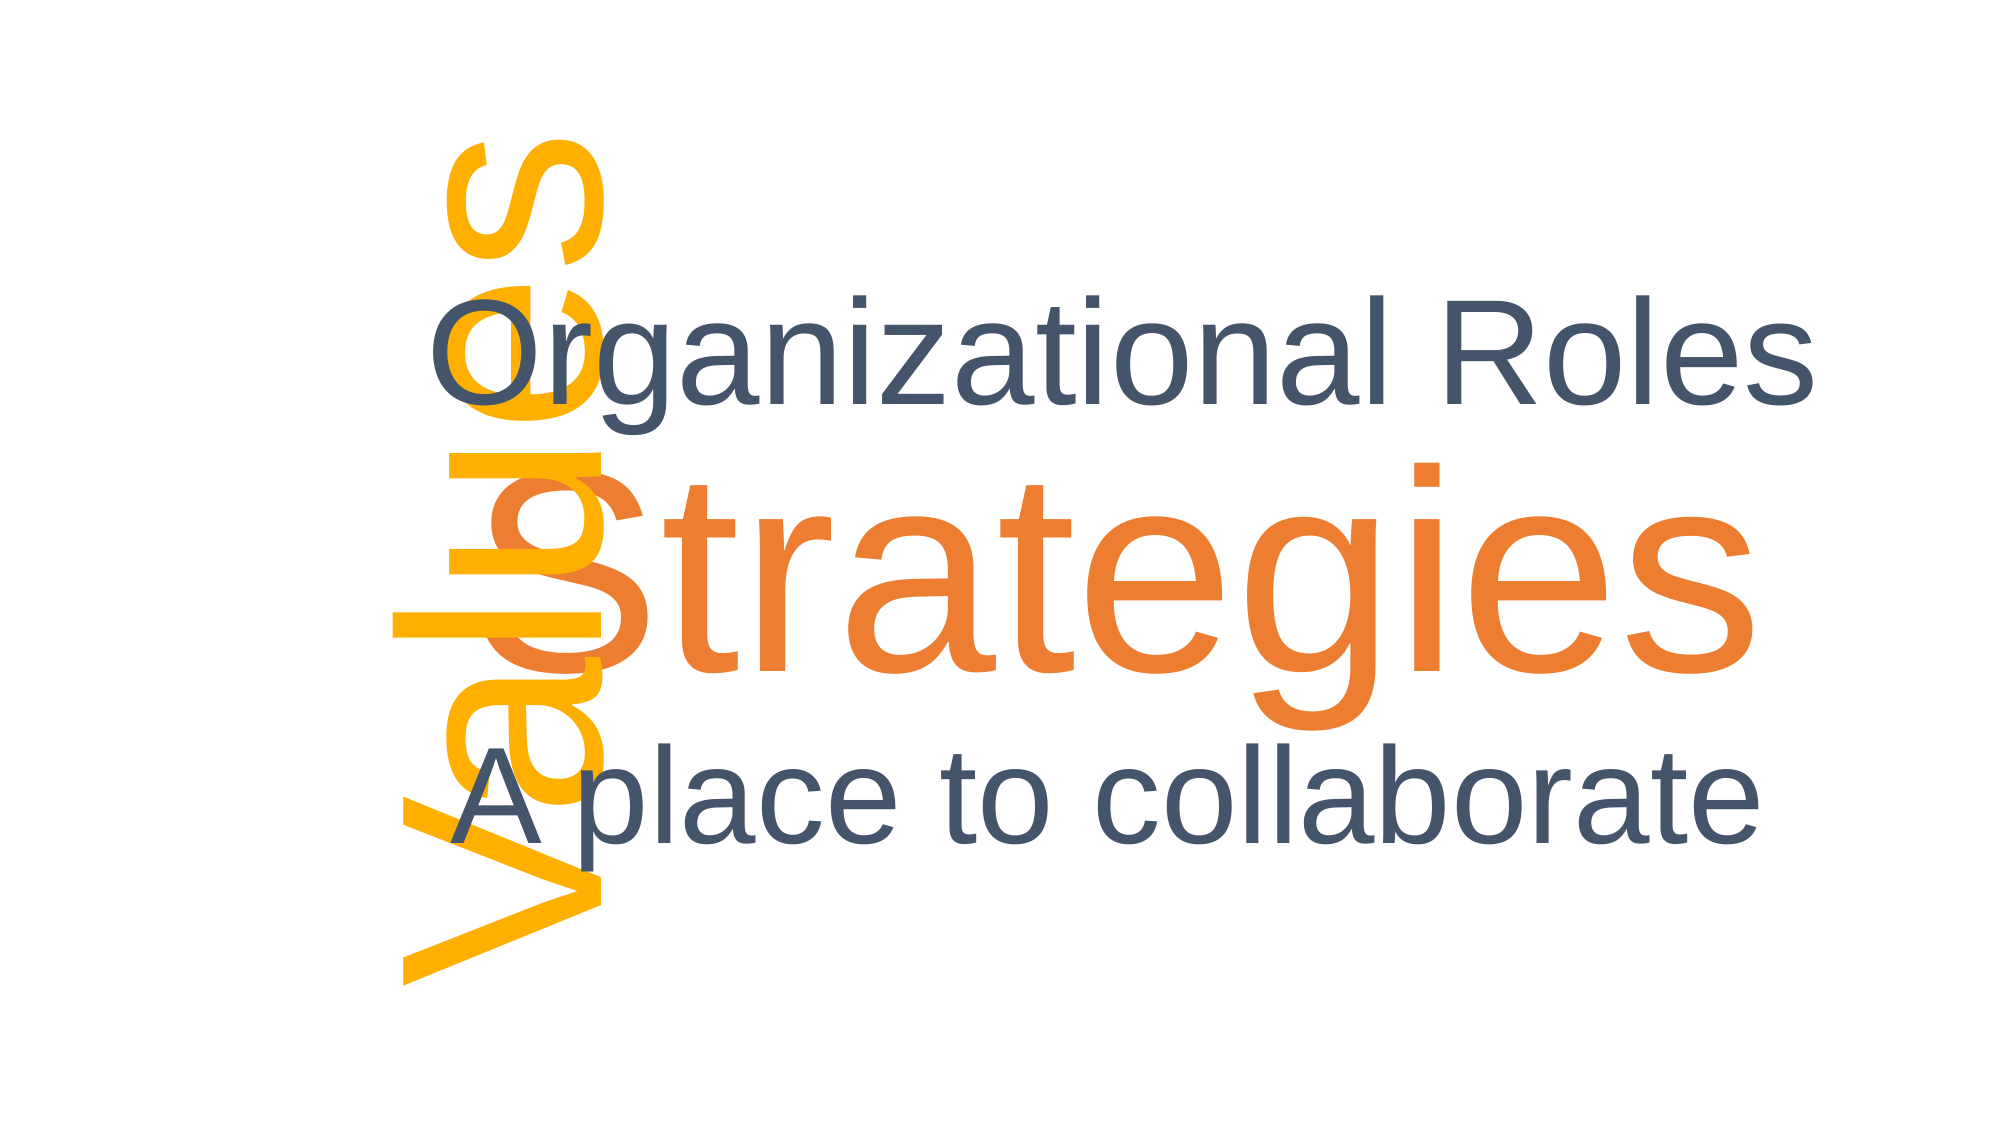

Organizational Roles
Strategies
Values
A place to collaborate